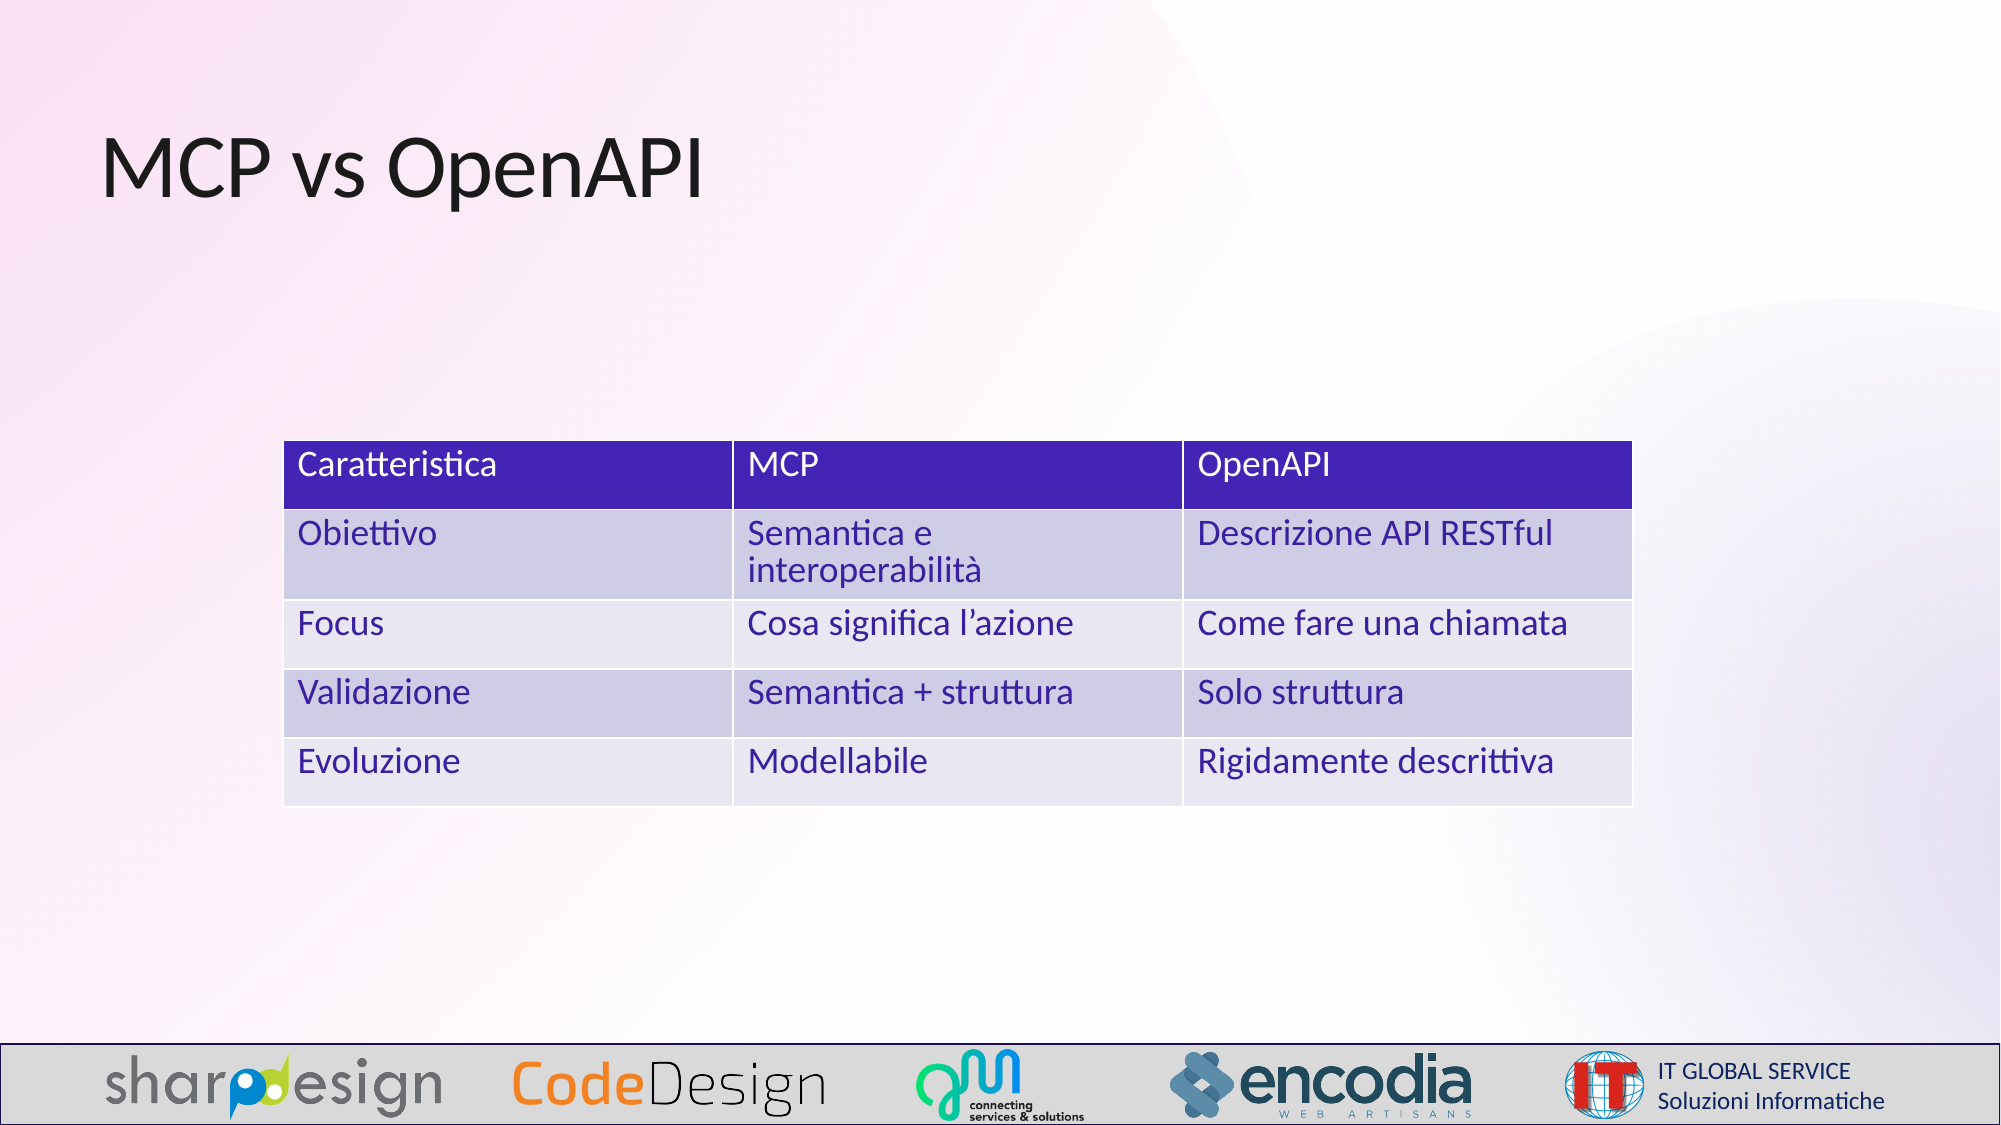

# MCP vs OpenAPI
| Caratteristica | MCP | OpenAPI |
| --- | --- | --- |
| Obiettivo | Semantica e interoperabilità | Descrizione API RESTful |
| Focus | Cosa significa l’azione | Come fare una chiamata |
| Validazione | Semantica + struttura | Solo struttura |
| Evoluzione | Modellabile | Rigidamente descrittiva |